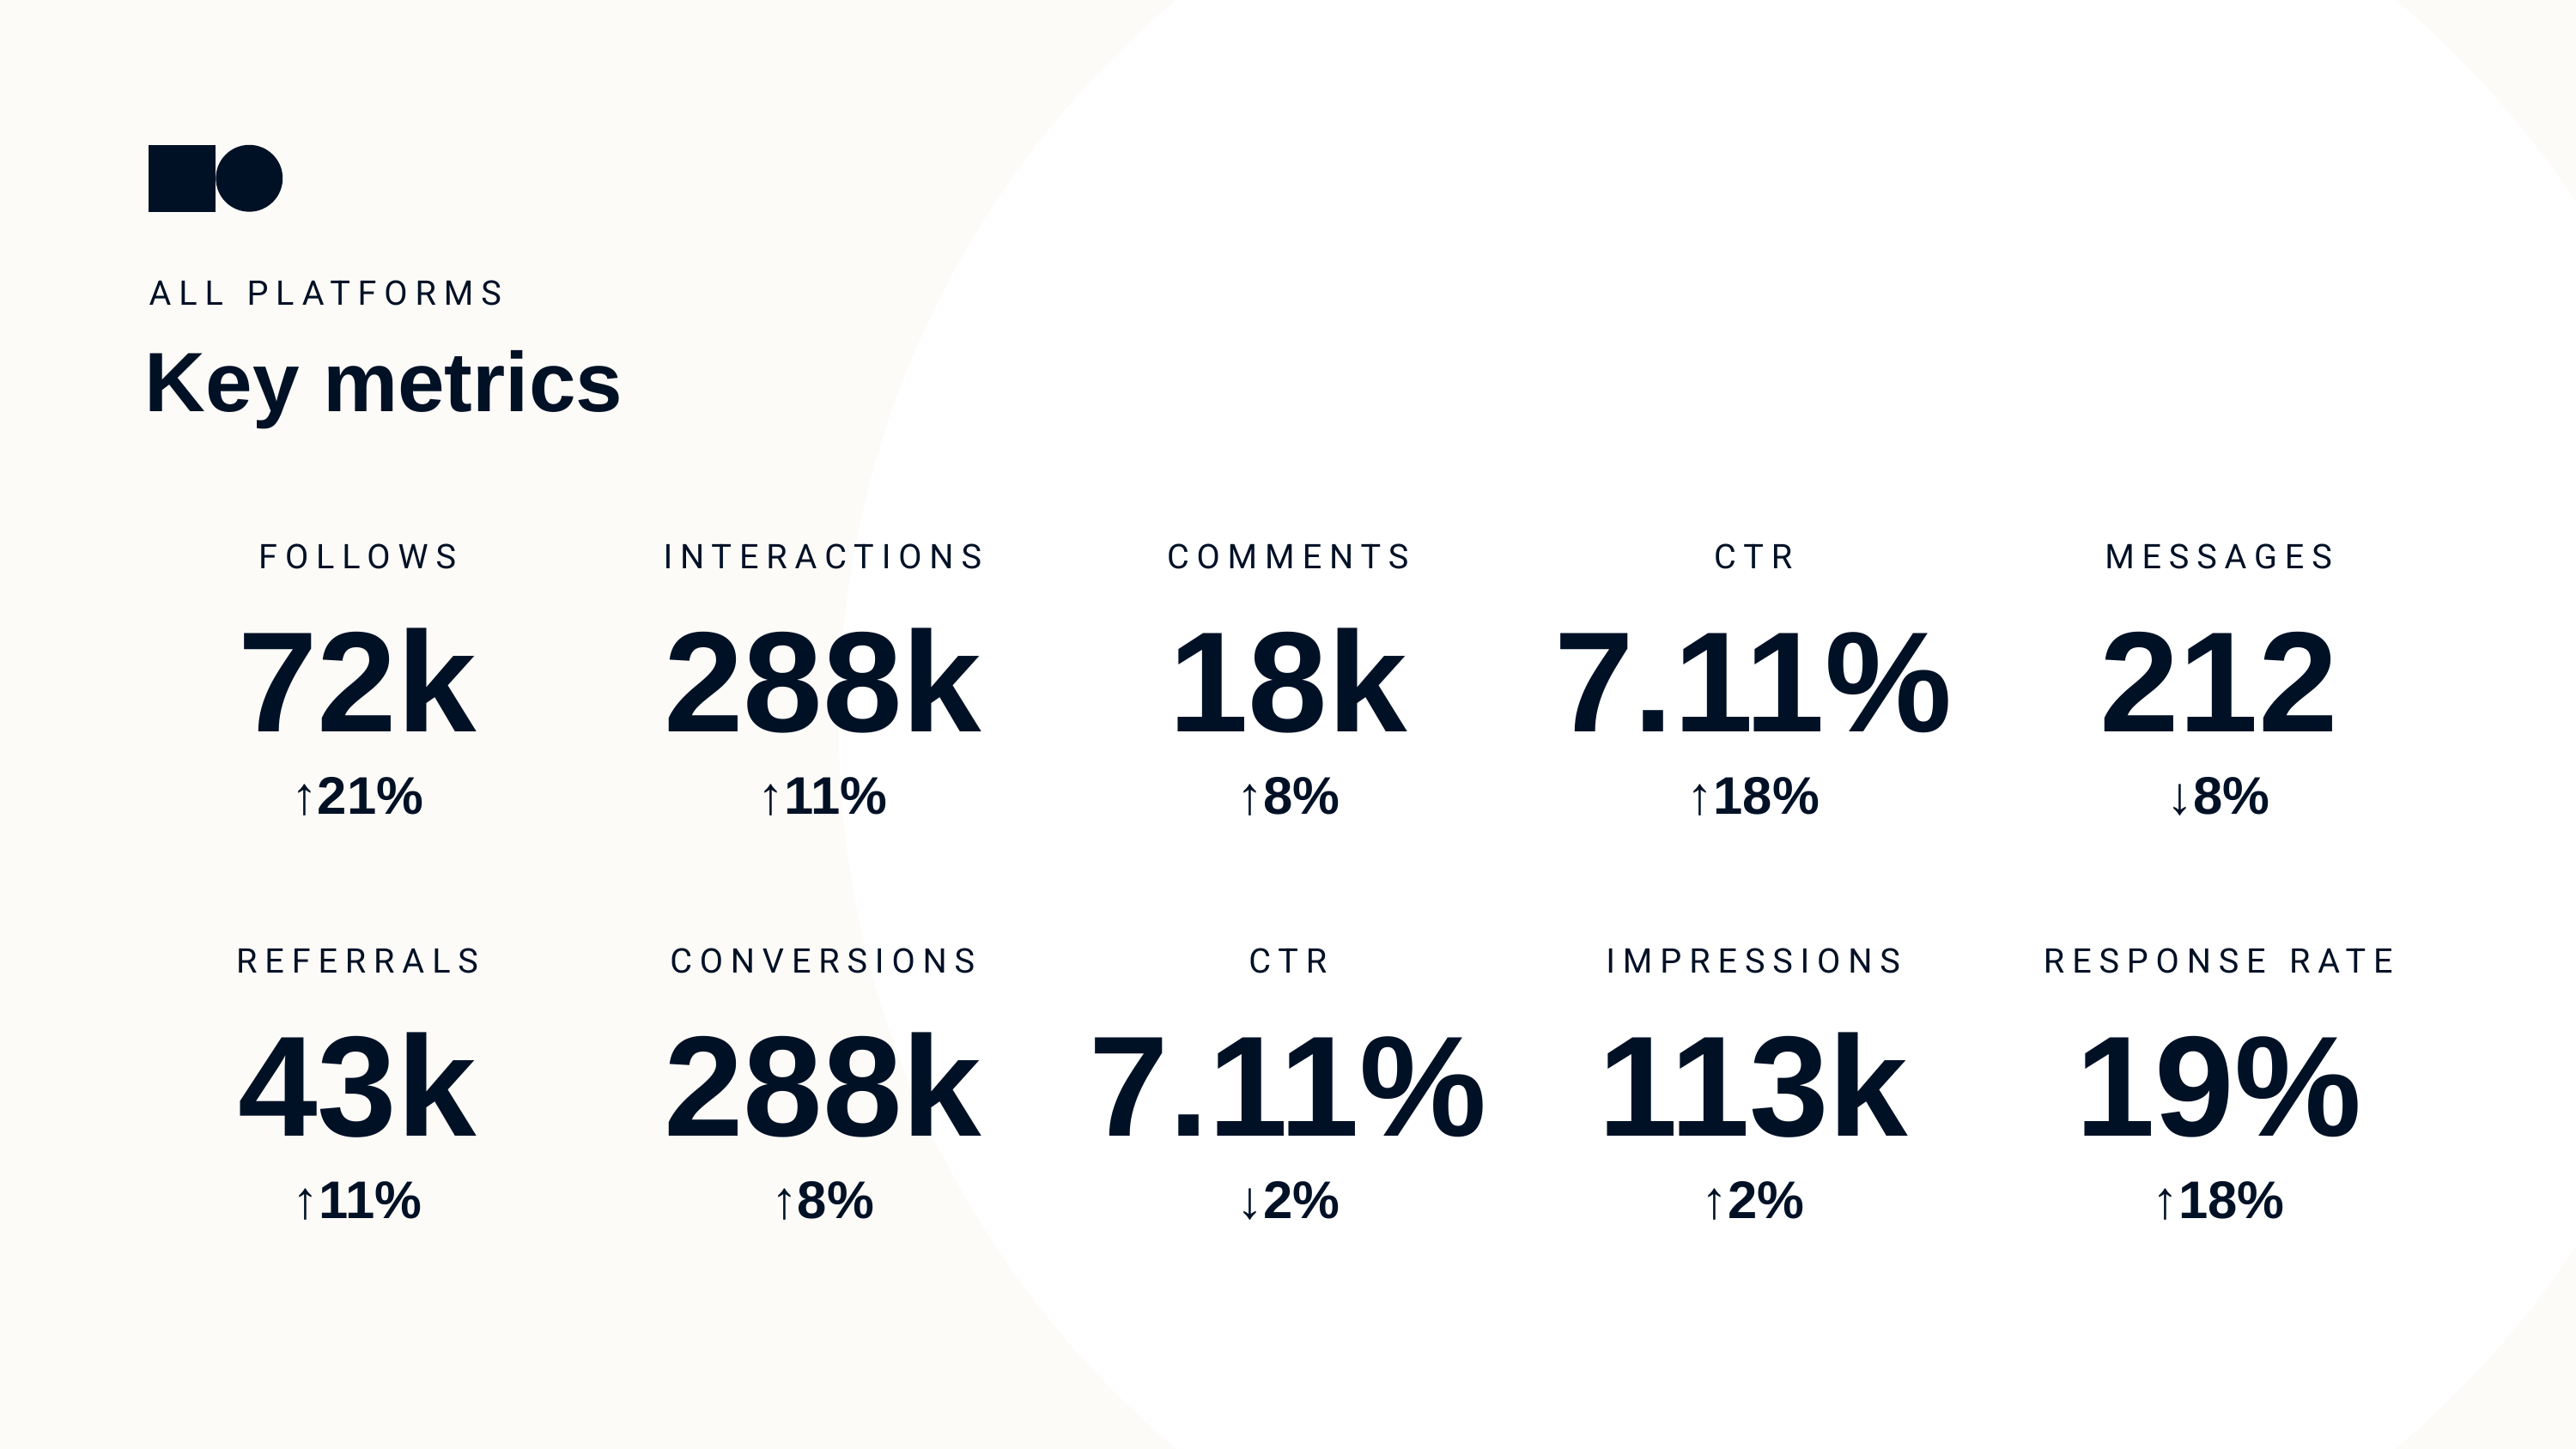

ALL PLATFORMS
Key metrics
FOLLOWS
INTERACTIONS
COMMENTS
CTR
MESSAGES
72k
288k
18k
7.11%
212
↑21%
↑11%
↑8%
↑18%
↓8%
REFERRALS
CONVERSIONS
CTR
IMPRESSIONS
RESPONSE RATE
43k
288k
7.11%
113k
19%
↑11%
↑8%
↓2%
↑2%
↑18%